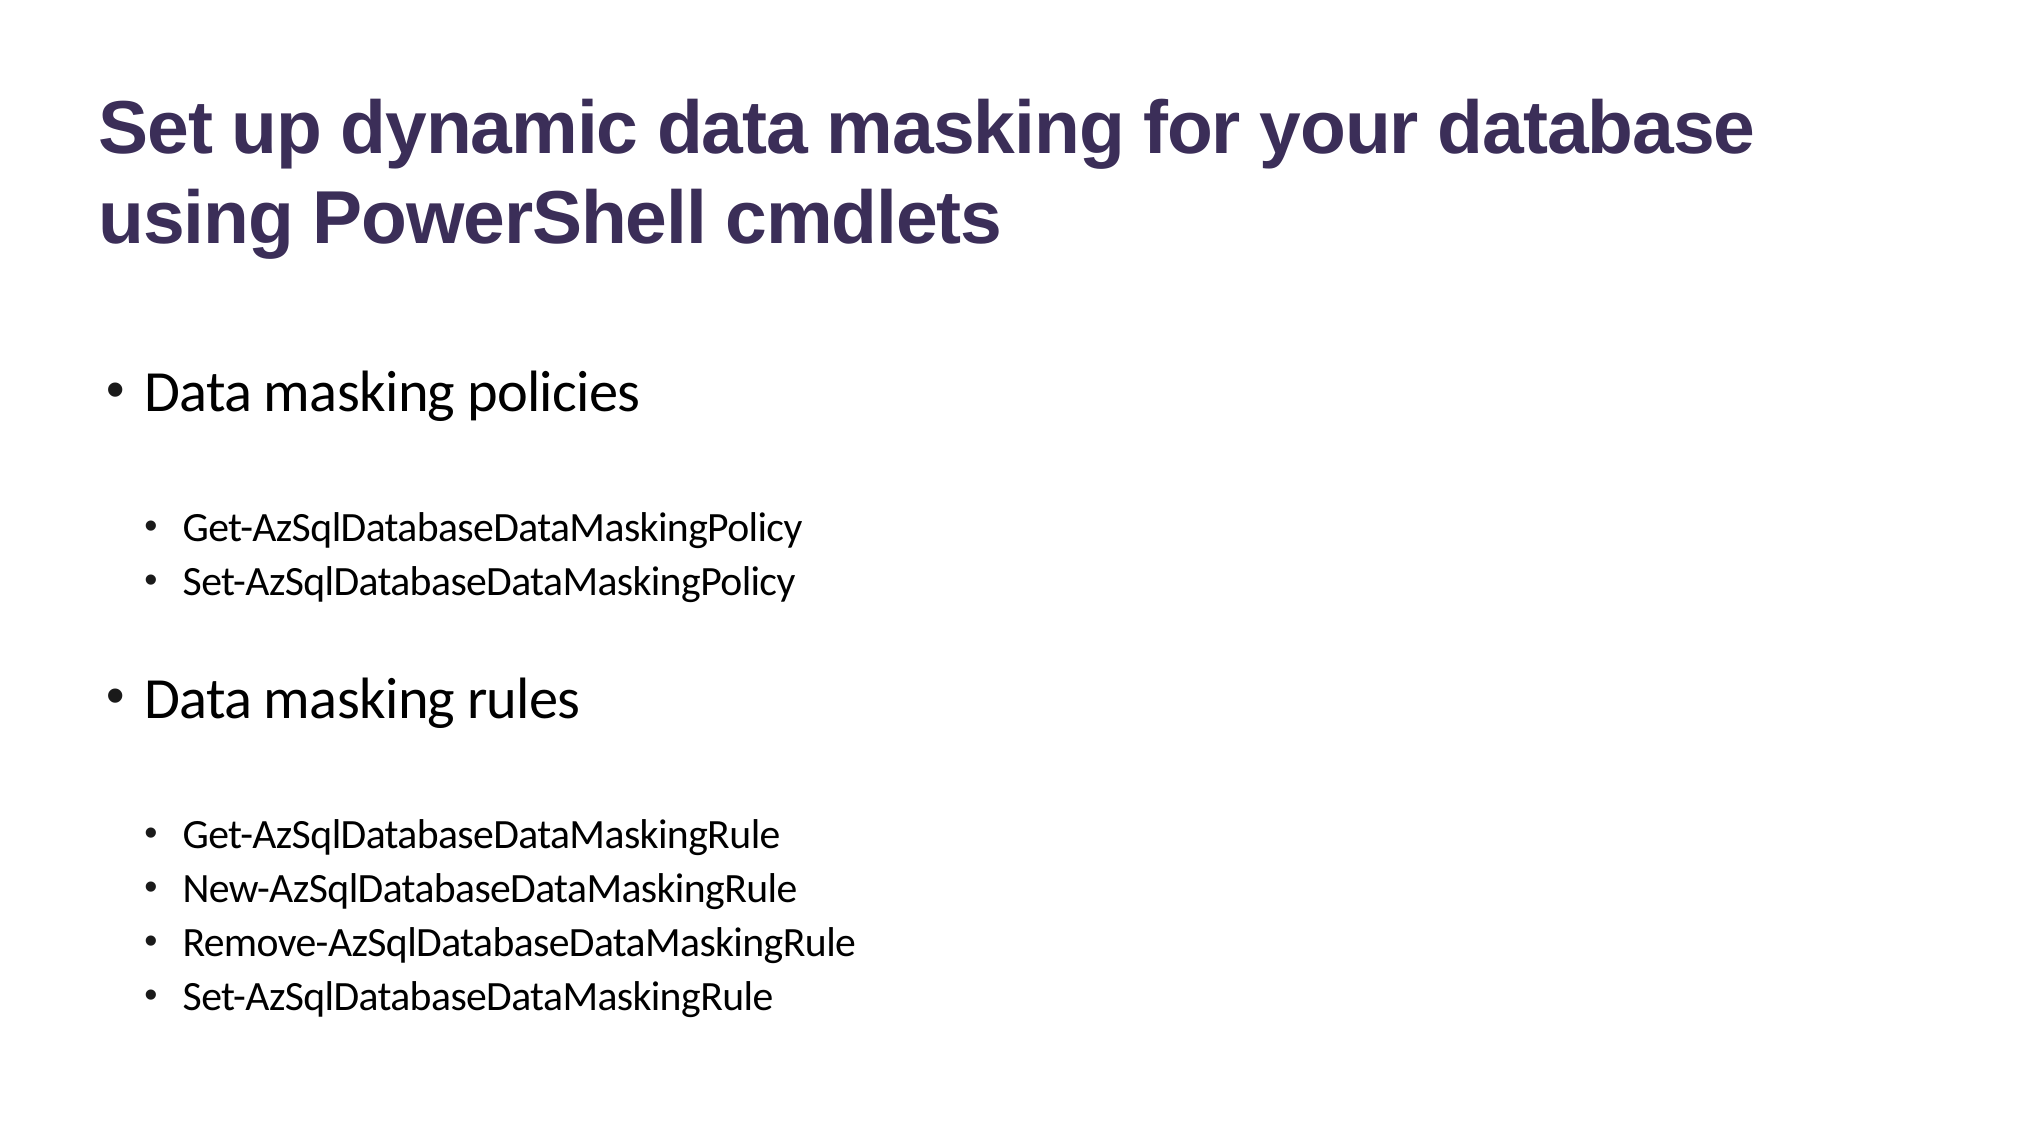

# Set up dynamic data masking for your database using PowerShell cmdlets
Data masking policies

Get-AzSqlDatabaseDataMaskingPolicy
Set-AzSqlDatabaseDataMaskingPolicy

Data masking rules

Get-AzSqlDatabaseDataMaskingRule
New-AzSqlDatabaseDataMaskingRule
Remove-AzSqlDatabaseDataMaskingRule
Set-AzSqlDatabaseDataMaskingRule